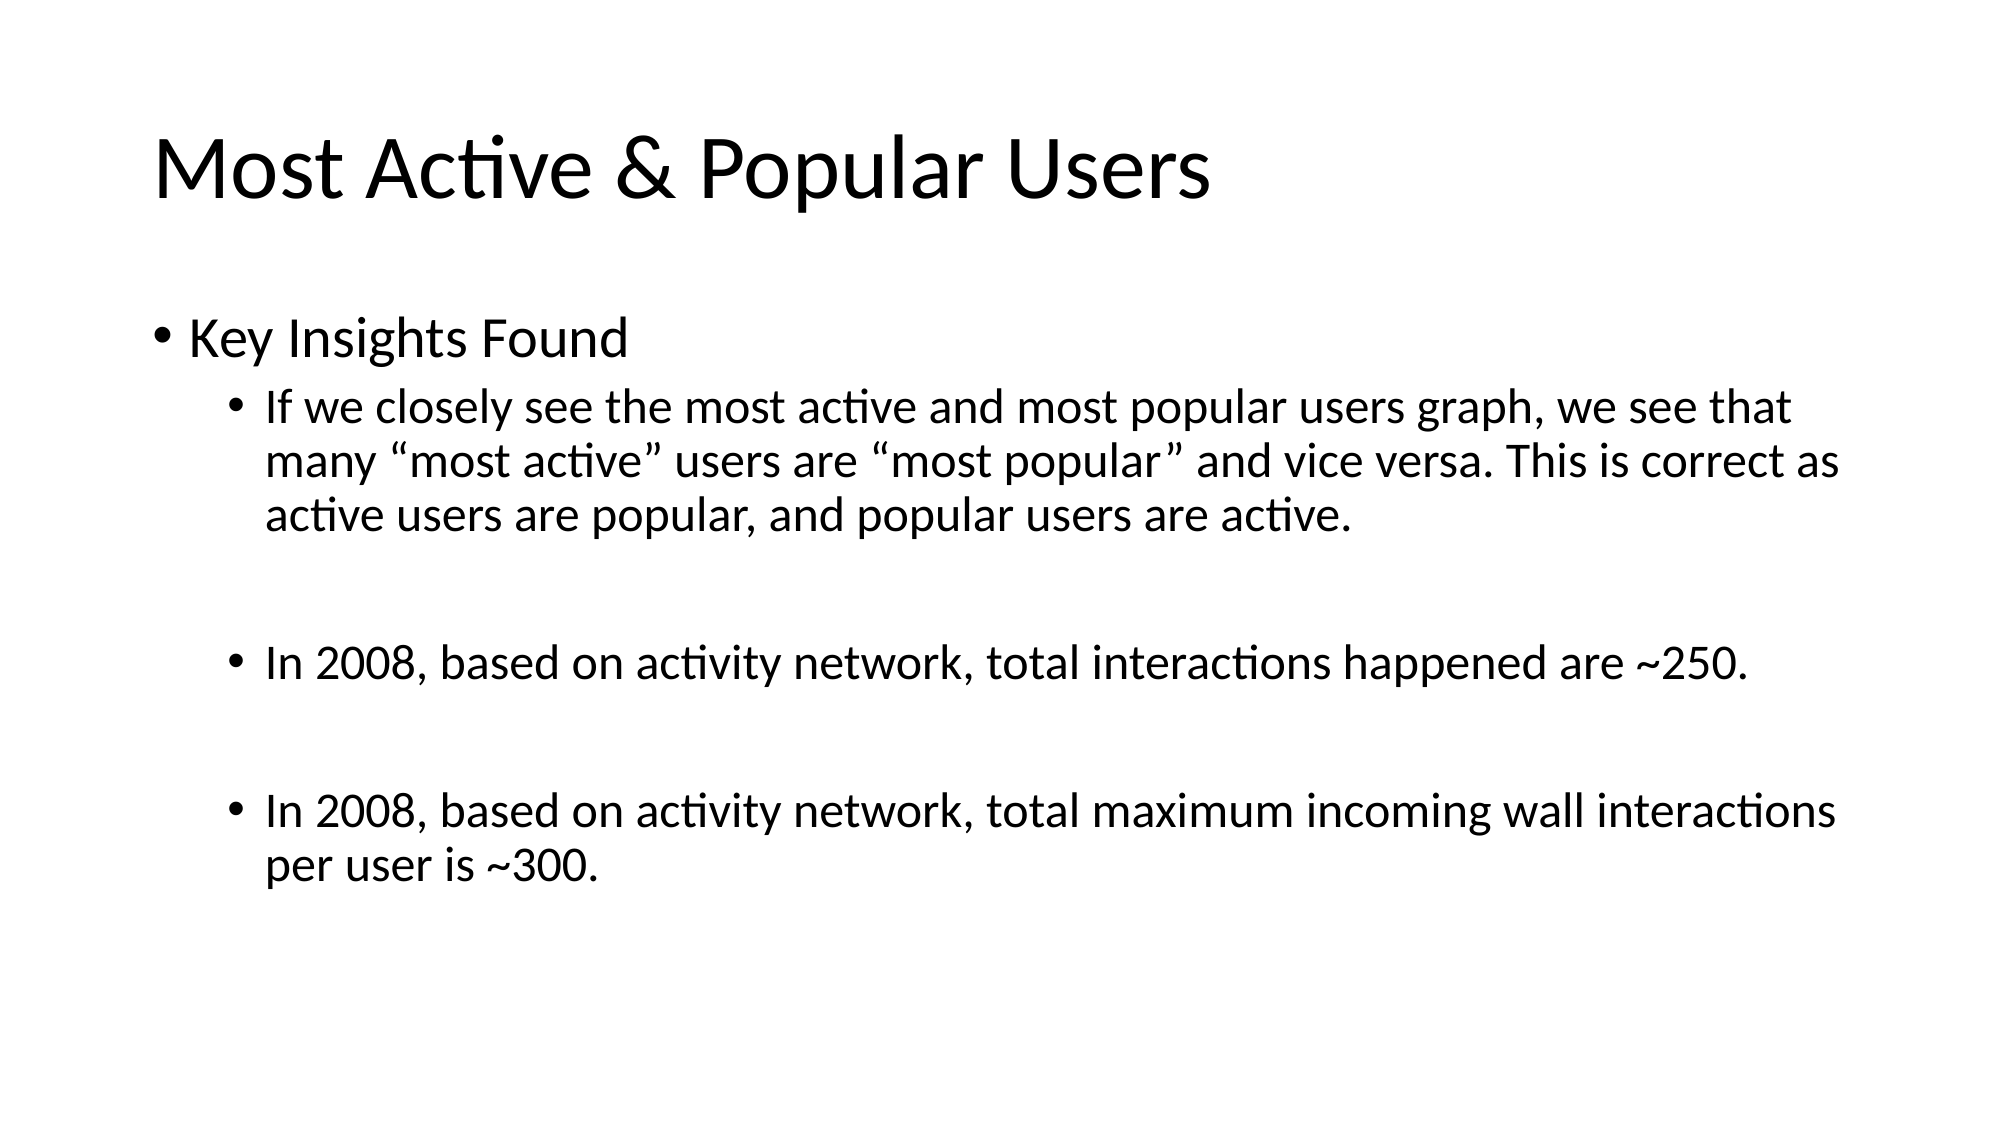

# Most Active & Popular Users
Key Insights Found
If we closely see the most active and most popular users graph, we see that many “most active” users are “most popular” and vice versa. This is correct as active users are popular, and popular users are active.

In 2008, based on activity network, total interactions happened are ~250.

In 2008, based on activity network, total maximum incoming wall interactions per user is ~300.